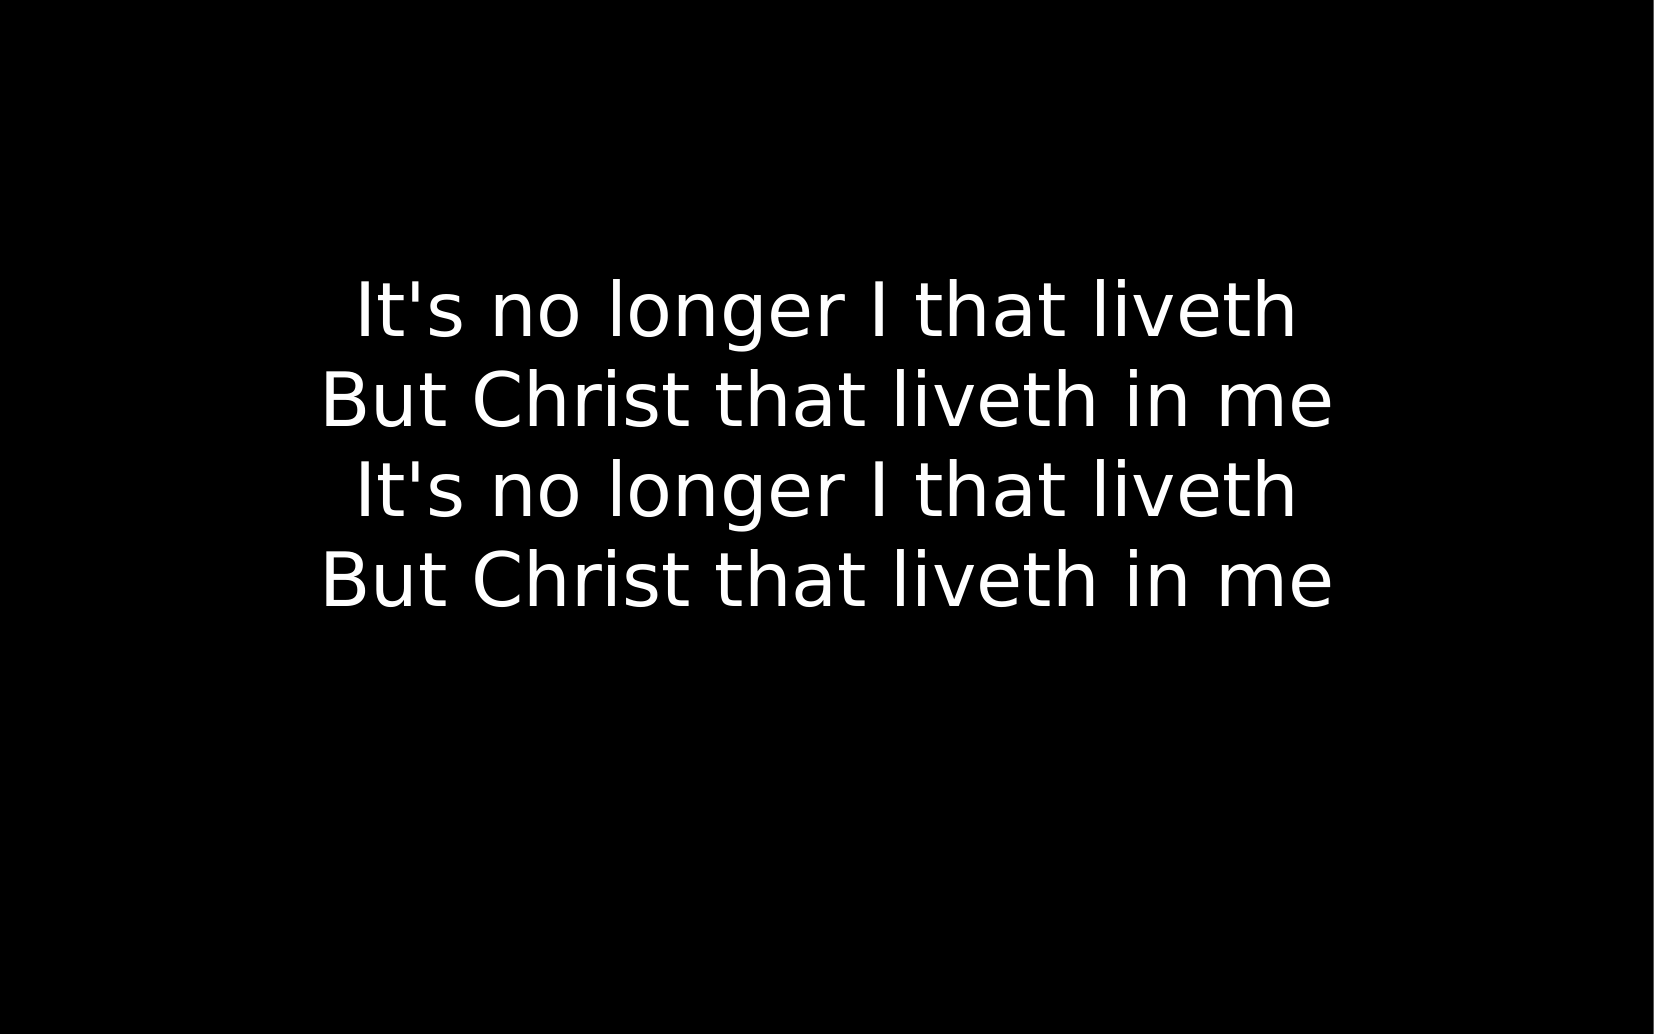

It's no longer I that liveth
But Christ that liveth in me
It's no longer I that liveth
But Christ that liveth in me